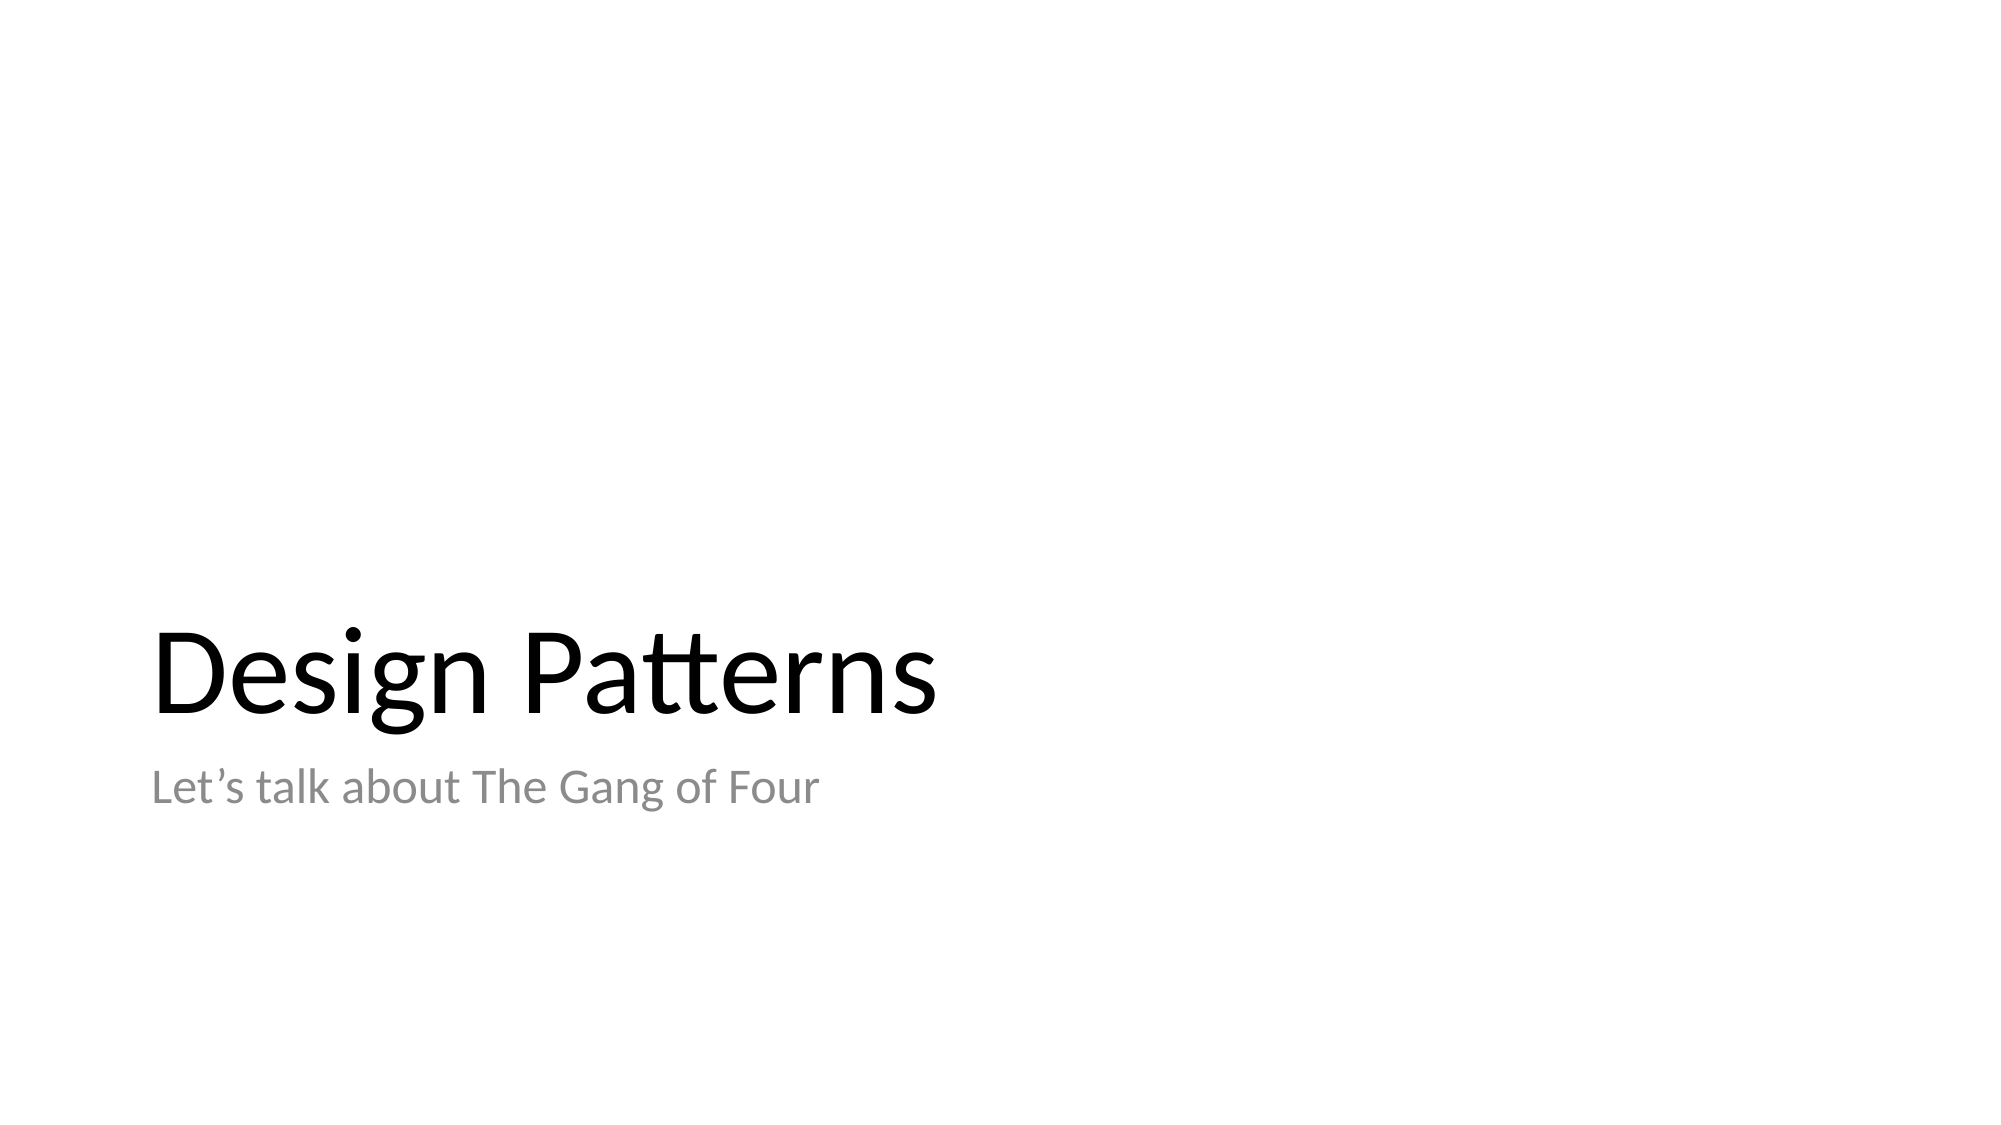

# Design Patterns
Let’s talk about The Gang of Four